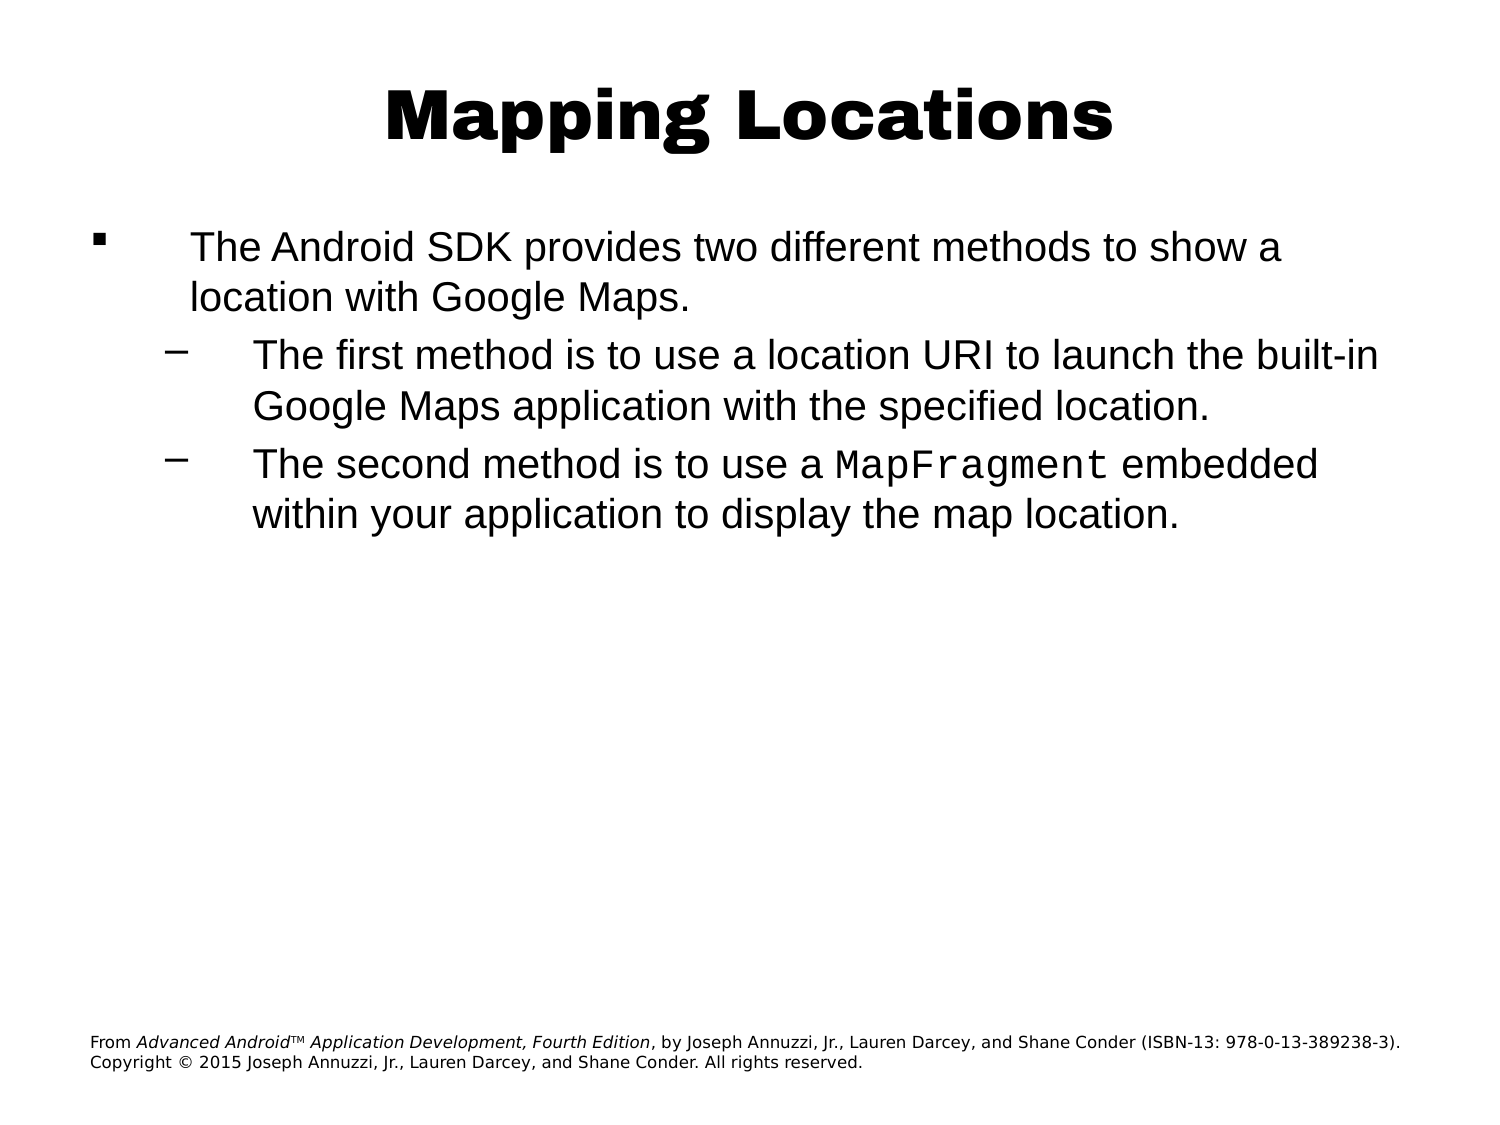

# Mapping Locations
The Android SDK provides two different methods to show a location with Google Maps.
The first method is to use a location URI to launch the built-in Google Maps application with the specified location.
The second method is to use a MapFragment embedded within your application to display the map location.
From Advanced AndroidTM Application Development, Fourth Edition, by Joseph Annuzzi, Jr., Lauren Darcey, and Shane Conder (ISBN-13: 978-0-13-389238-3). Copyright © 2015 Joseph Annuzzi, Jr., Lauren Darcey, and Shane Conder. All rights reserved.